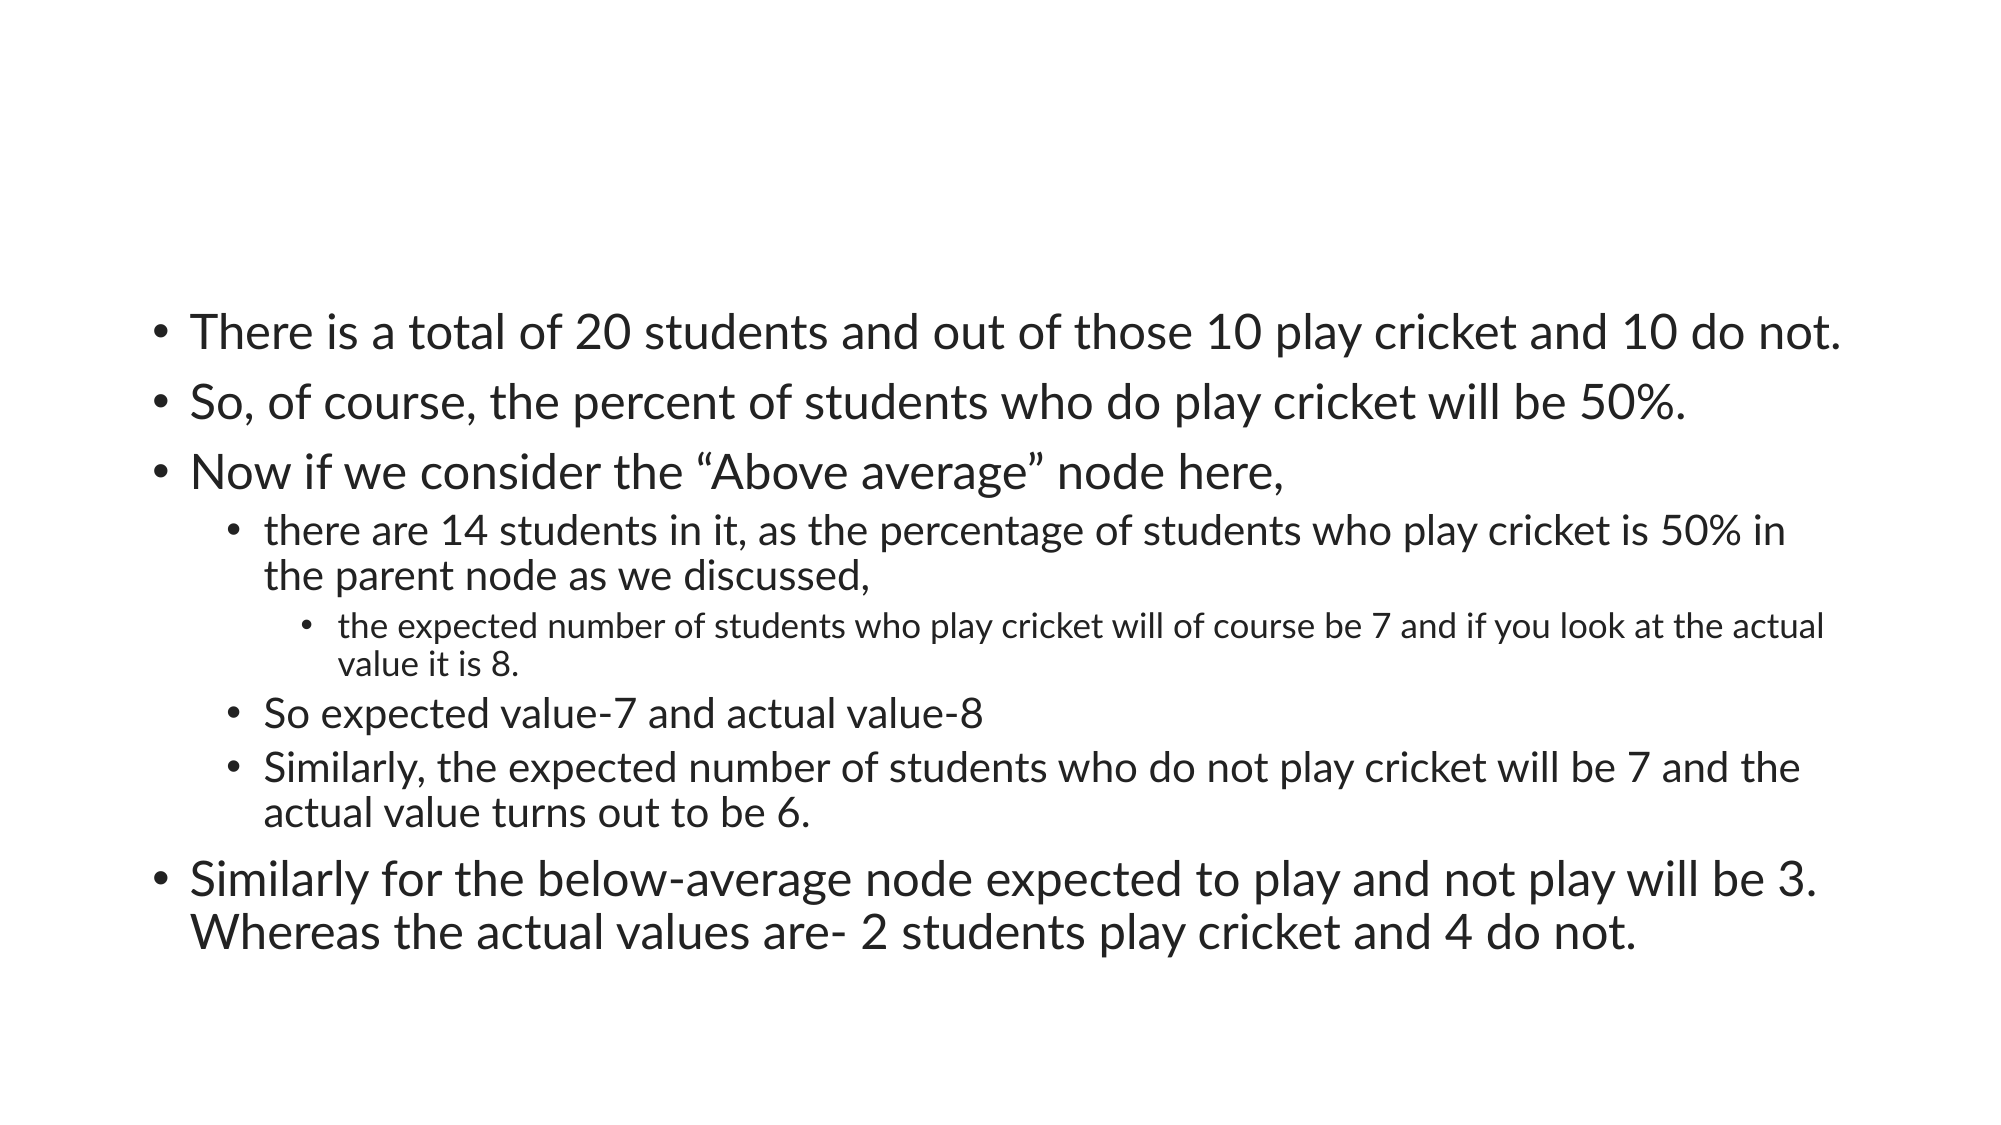

#
There is a total of 20 students and out of those 10 play cricket and 10 do not.
So, of course, the percent of students who do play cricket will be 50%.
Now if we consider the “Above average” node here,
there are 14 students in it, as the percentage of students who play cricket is 50% in the parent node as we discussed,
the expected number of students who play cricket will of course be 7 and if you look at the actual value it is 8.
So expected value-7 and actual value-8
Similarly, the expected number of students who do not play cricket will be 7 and the actual value turns out to be 6.
Similarly for the below-average node expected to play and not play will be 3. Whereas the actual values are- 2 students play cricket and 4 do not.